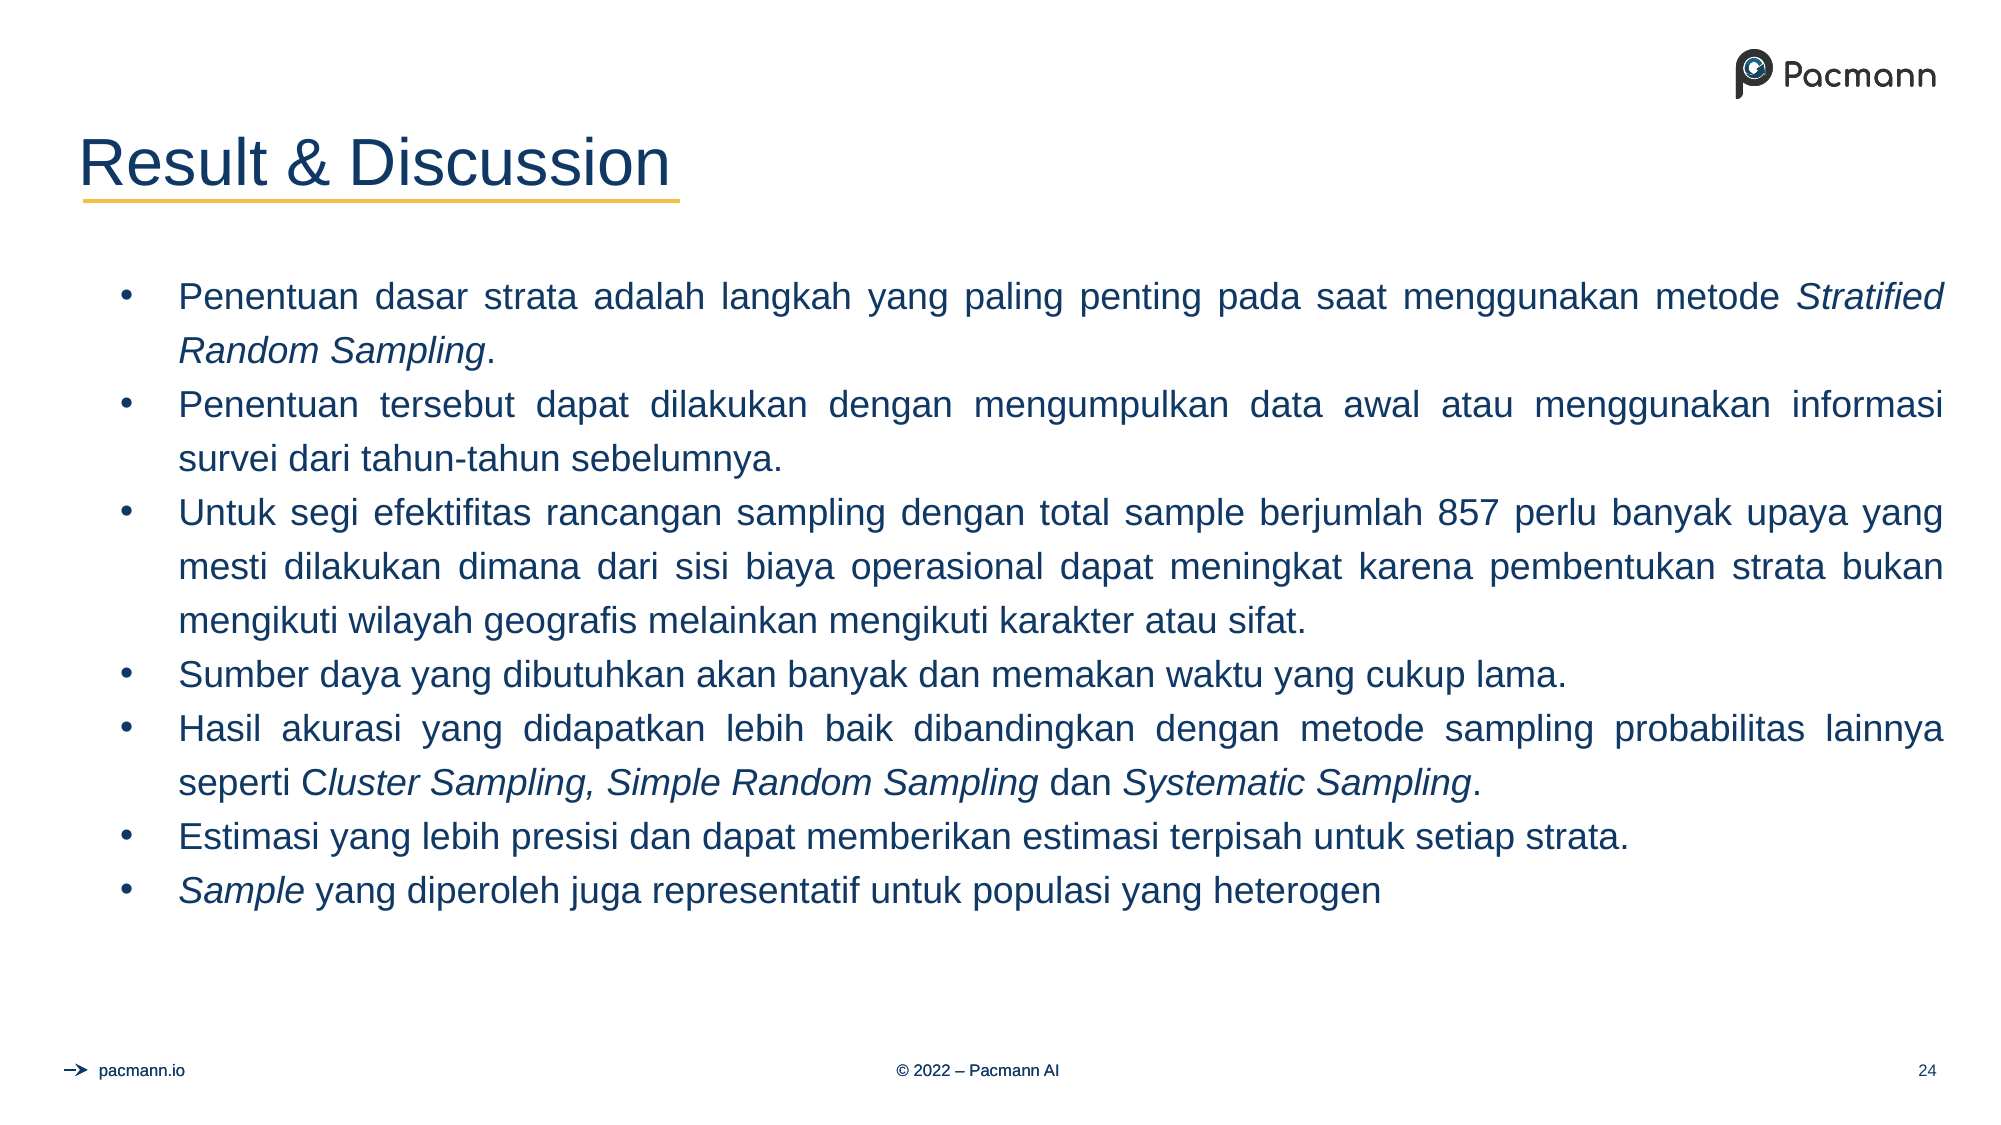

# Result & Discussion
Penentuan dasar strata adalah langkah yang paling penting pada saat menggunakan metode Stratified Random Sampling.
Penentuan tersebut dapat dilakukan dengan mengumpulkan data awal atau menggunakan informasi survei dari tahun-tahun sebelumnya.
Untuk segi efektifitas rancangan sampling dengan total sample berjumlah 857 perlu banyak upaya yang mesti dilakukan dimana dari sisi biaya operasional dapat meningkat karena pembentukan strata bukan mengikuti wilayah geografis melainkan mengikuti karakter atau sifat.
Sumber daya yang dibutuhkan akan banyak dan memakan waktu yang cukup lama.
Hasil akurasi yang didapatkan lebih baik dibandingkan dengan metode sampling probabilitas lainnya seperti Cluster Sampling, Simple Random Sampling dan Systematic Sampling.
Estimasi yang lebih presisi dan dapat memberikan estimasi terpisah untuk setiap strata.
Sample yang diperoleh juga representatif untuk populasi yang heterogen